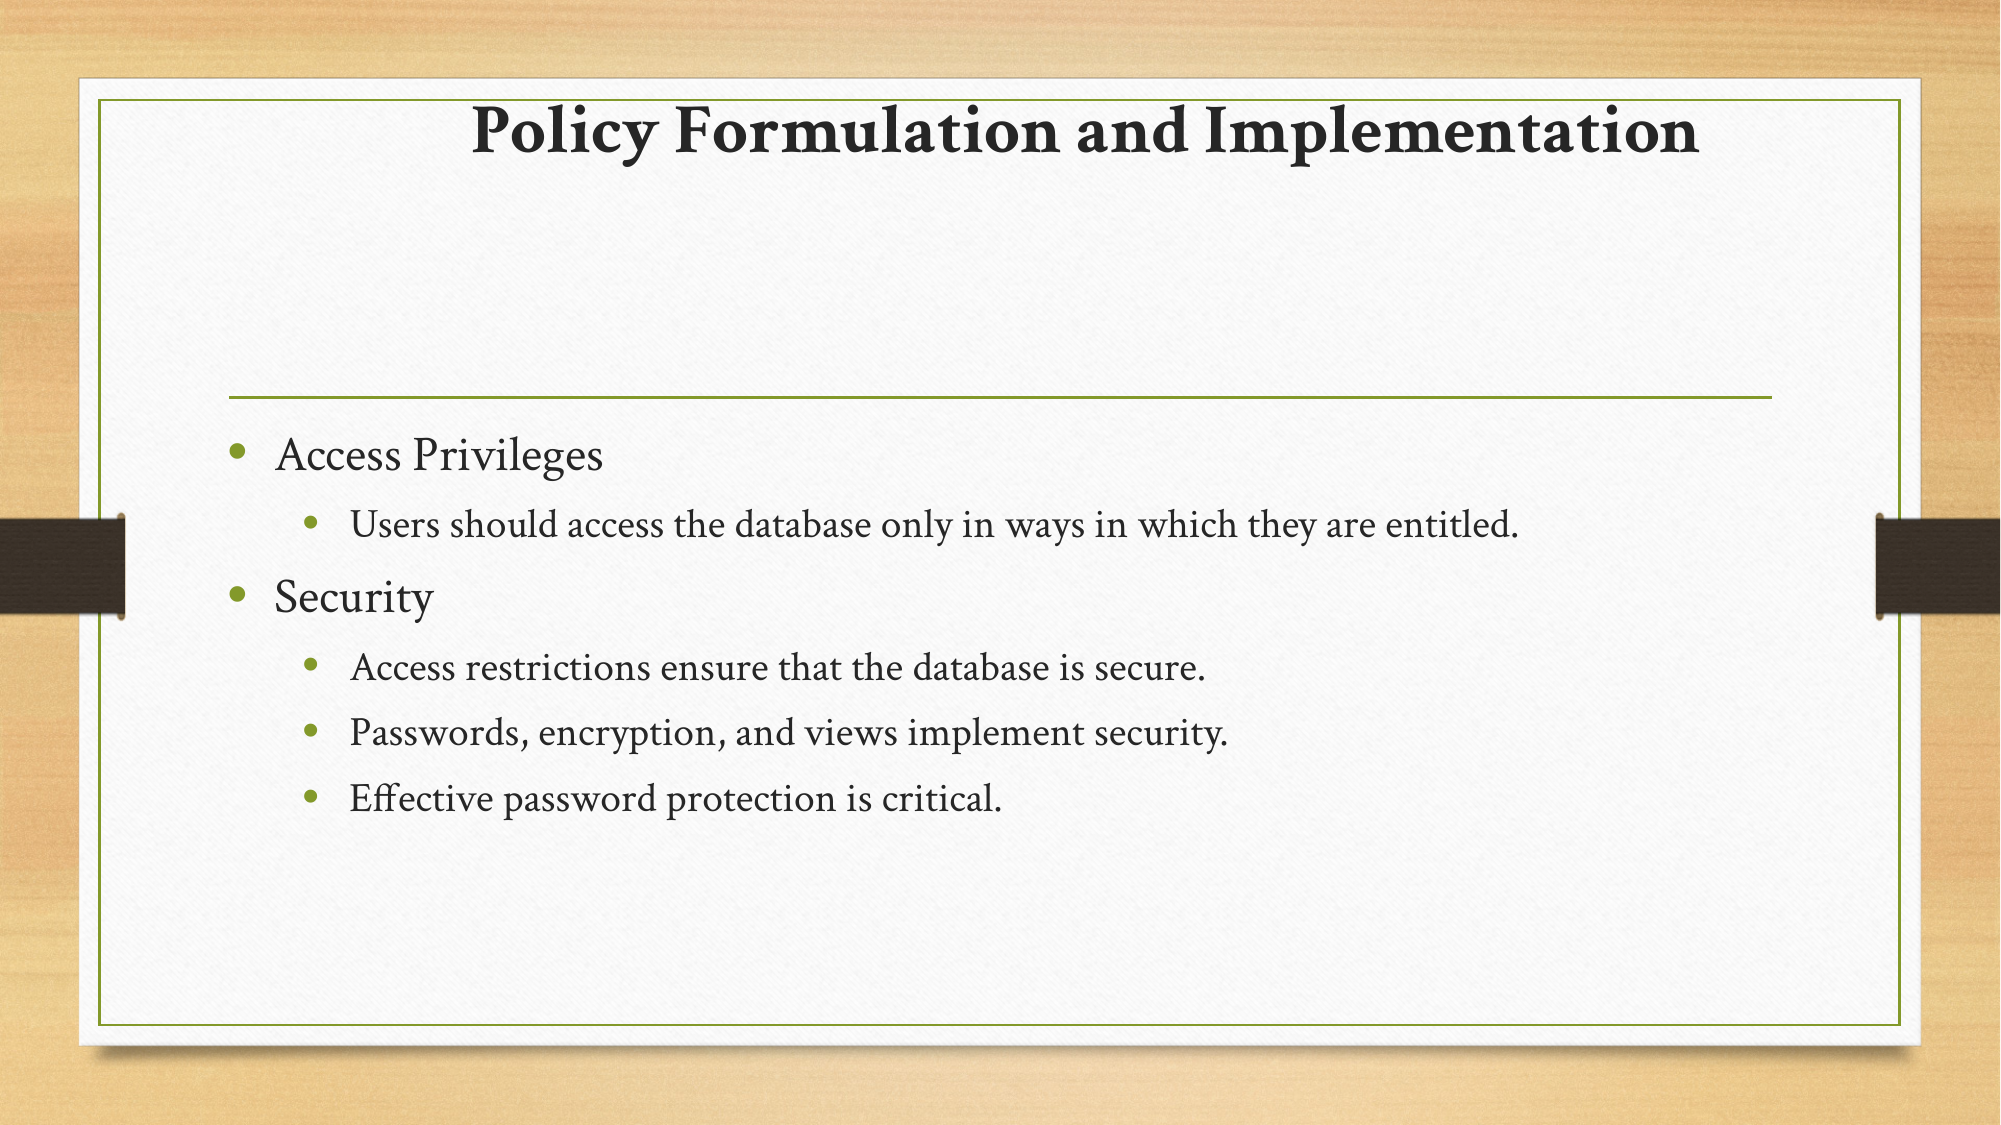

# Policy Formulation and Implementation
Access Privileges
Users should access the database only in ways in which they are entitled.
Security
Access restrictions ensure that the database is secure.
Passwords, encryption, and views implement security.
Effective password protection is critical.